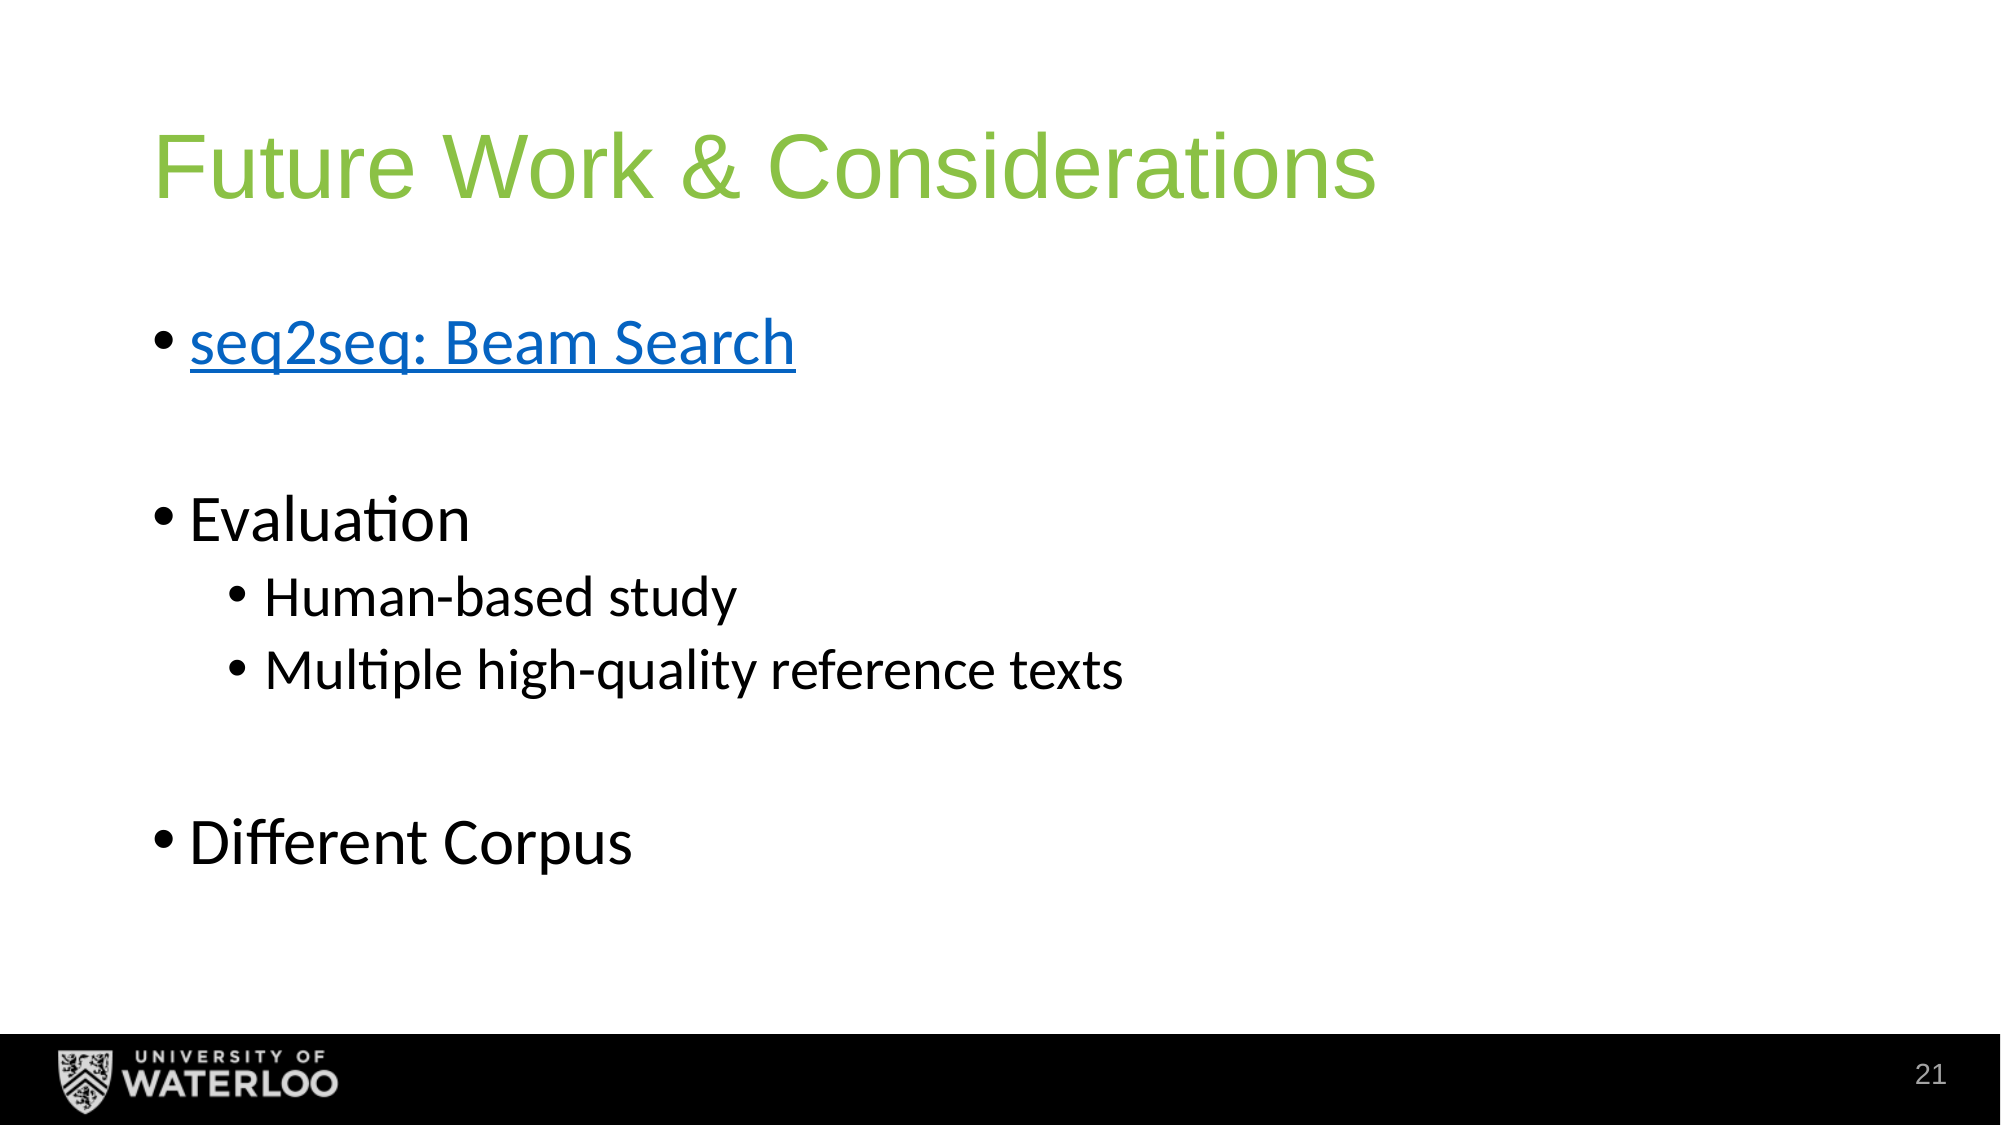

# Future Work & Considerations
seq2seq: Beam Search

Evaluation
Human-based study
Multiple high-quality reference texts

Different Corpus

21